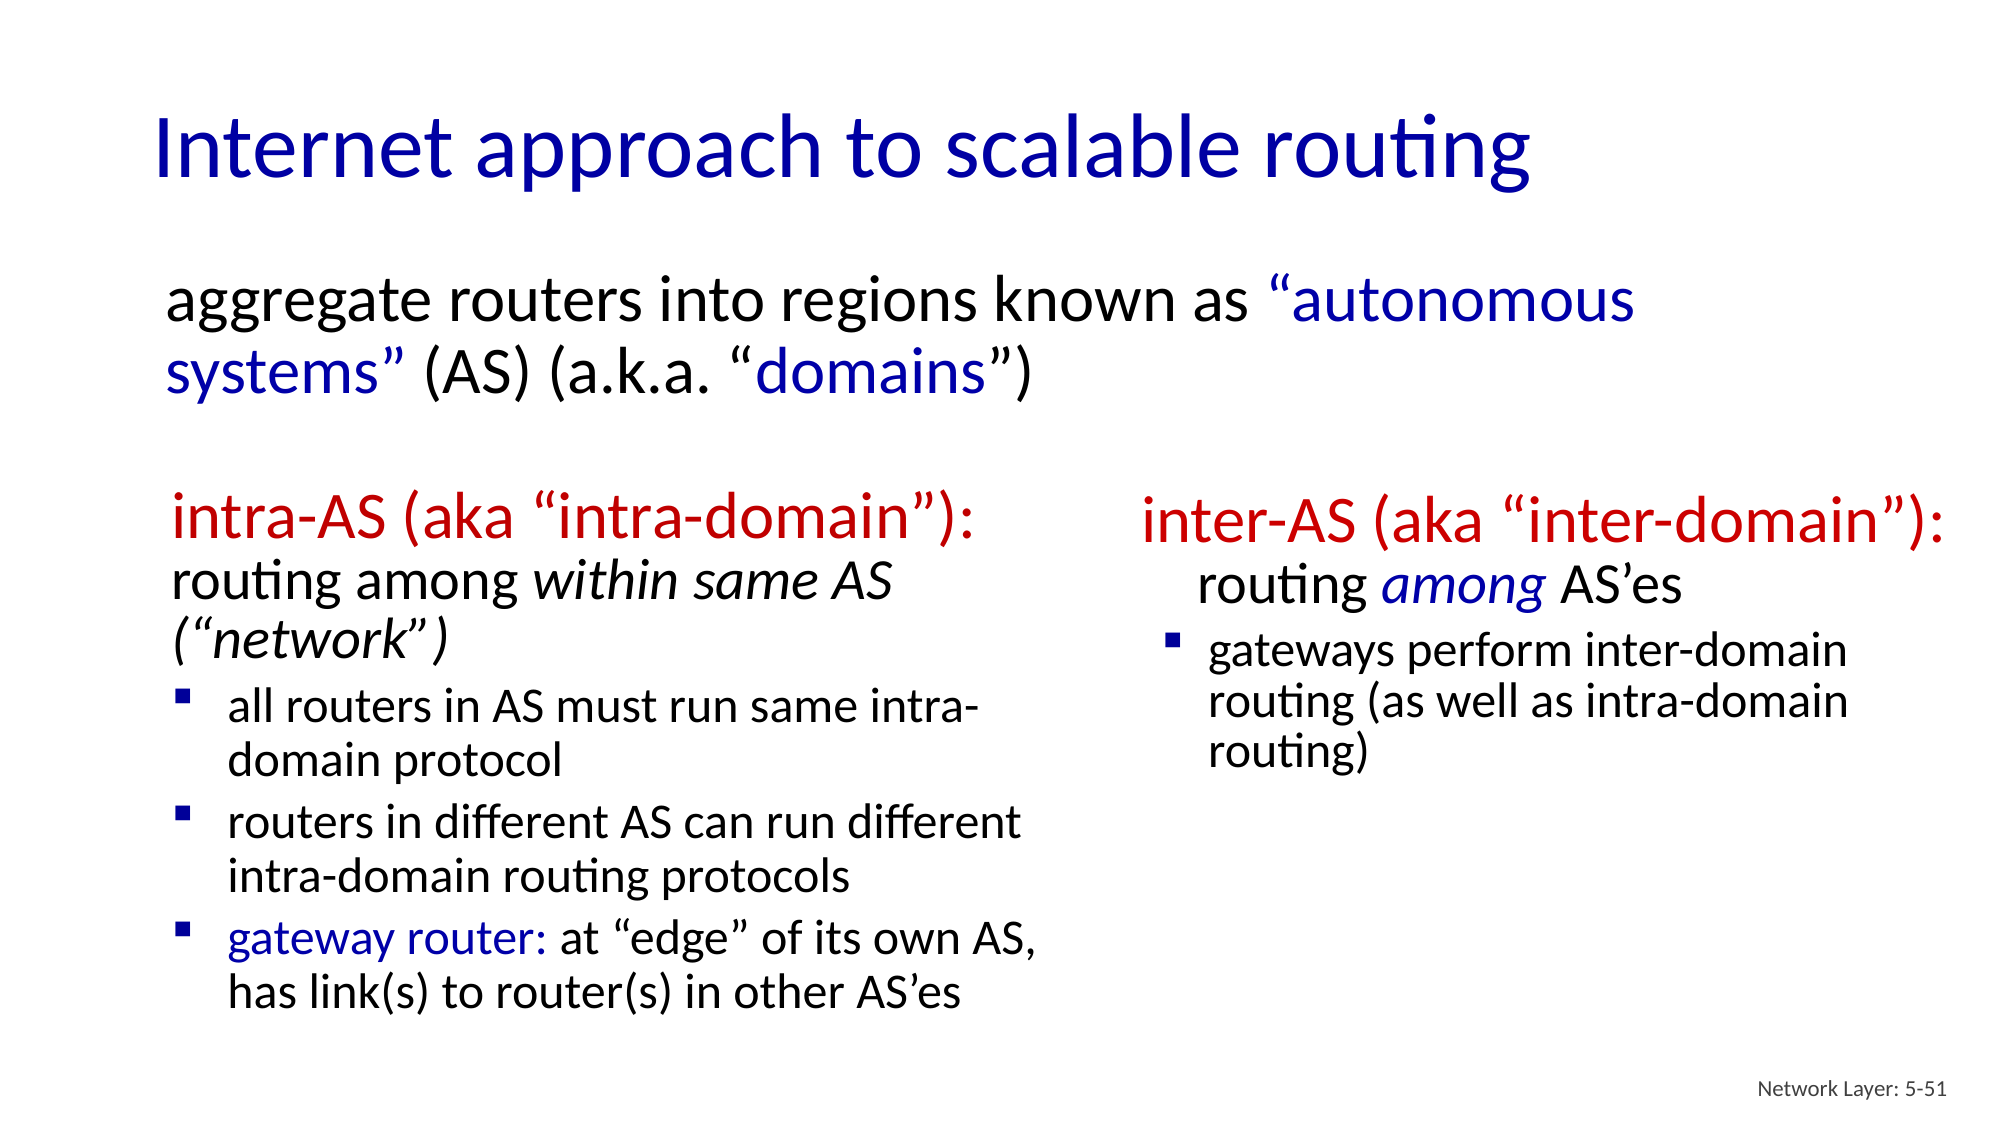

# Internet approach to scalable routing
aggregate routers into regions known as “autonomous systems” (AS) (a.k.a. “domains”)
intra-AS (aka “intra-domain”): routing among within same AS (“network”)
all routers in AS must run same intra-domain protocol
routers in different AS can run different intra-domain routing protocols
gateway router: at “edge” of its own AS, has link(s) to router(s) in other AS’es

inter-AS (aka “inter-domain”): routing among AS’es
gateways perform inter-domain routing (as well as intra-domain routing)
Network Layer: 5-51